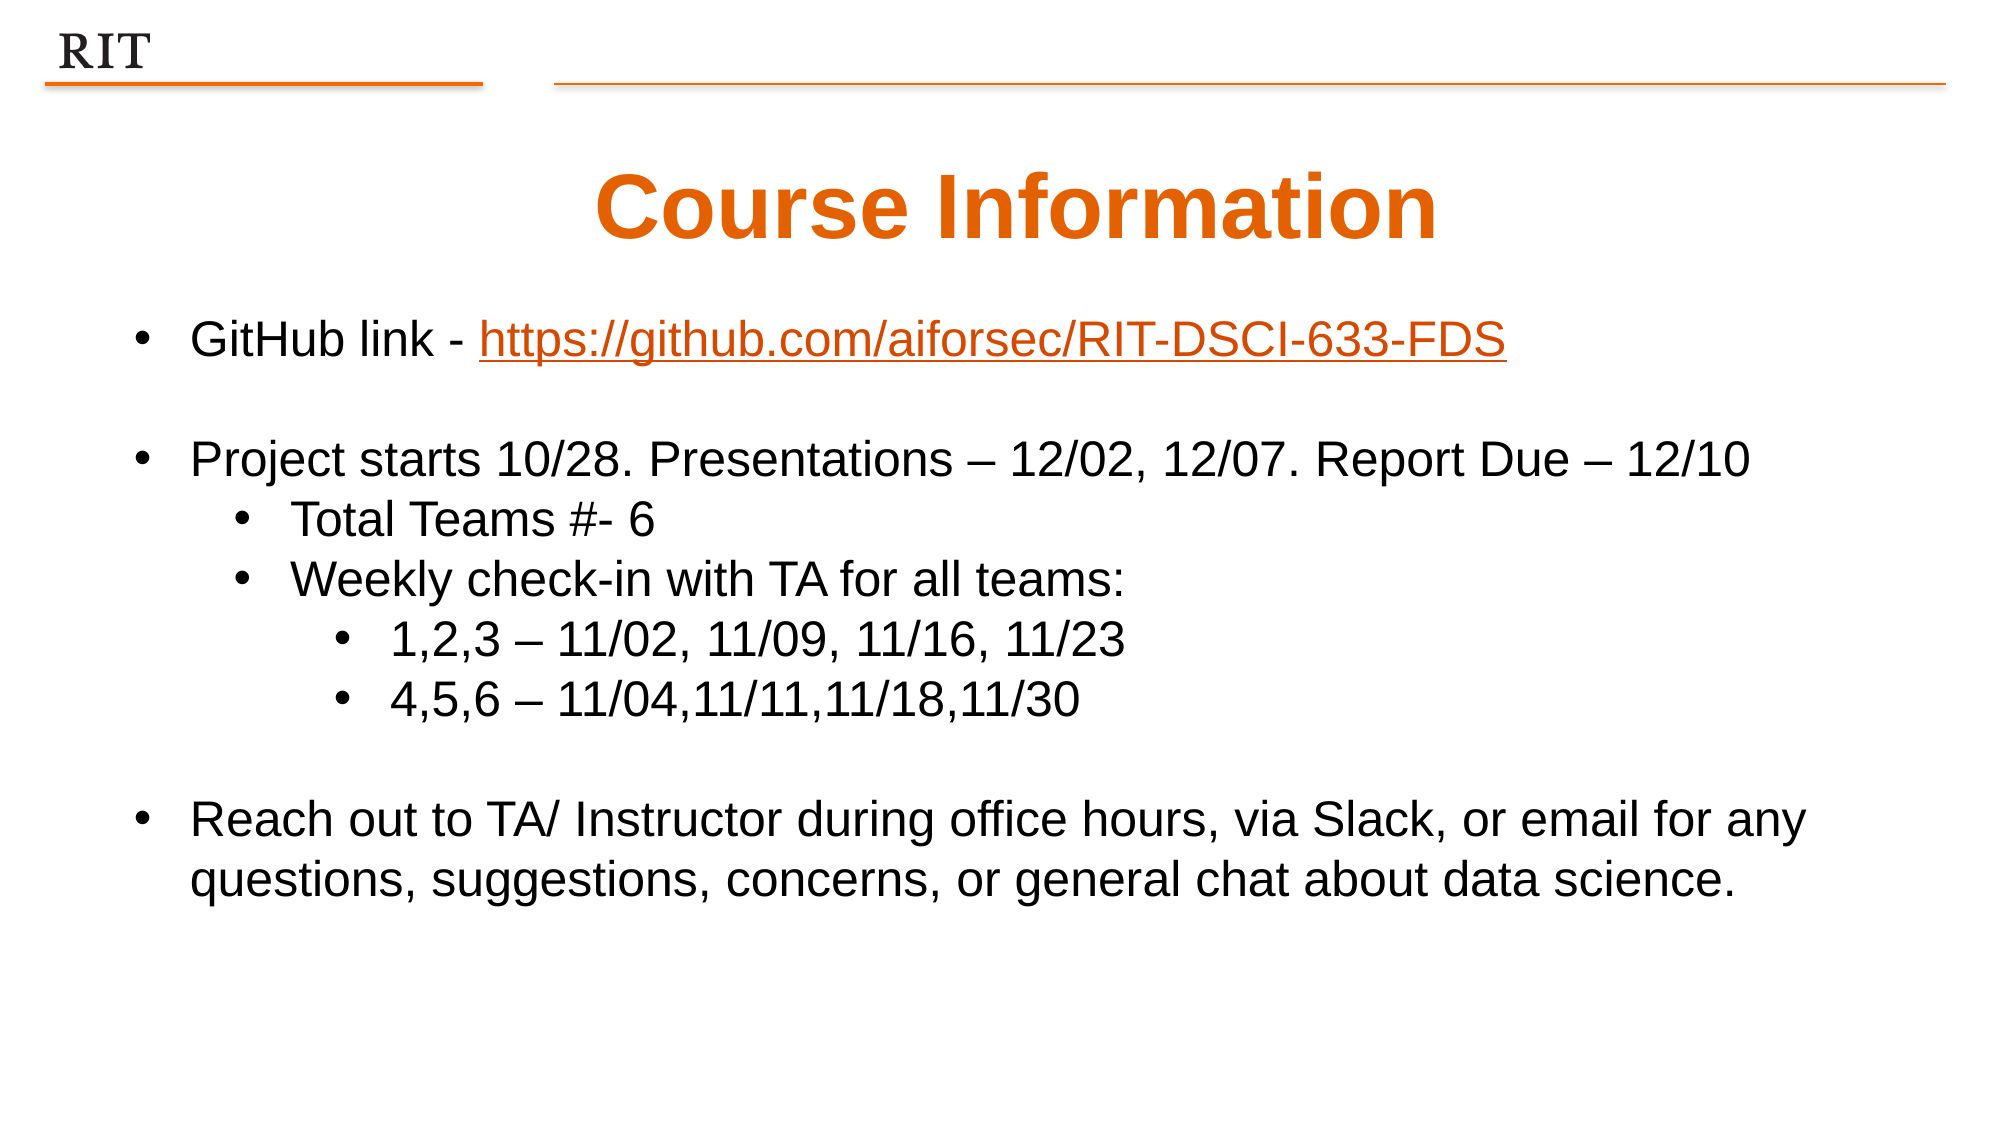

Course Information
GitHub link - https://github.com/aiforsec/RIT-DSCI-633-FDS

Project starts 10/28. Presentations – 12/02, 12/07. Report Due – 12/10
Total Teams #- 6
Weekly check-in with TA for all teams:
1,2,3 – 11/02, 11/09, 11/16, 11/23
4,5,6 – 11/04,11/11,11/18,11/30

Reach out to TA/ Instructor during office hours, via Slack, or email for any questions, suggestions, concerns, or general chat about data science.